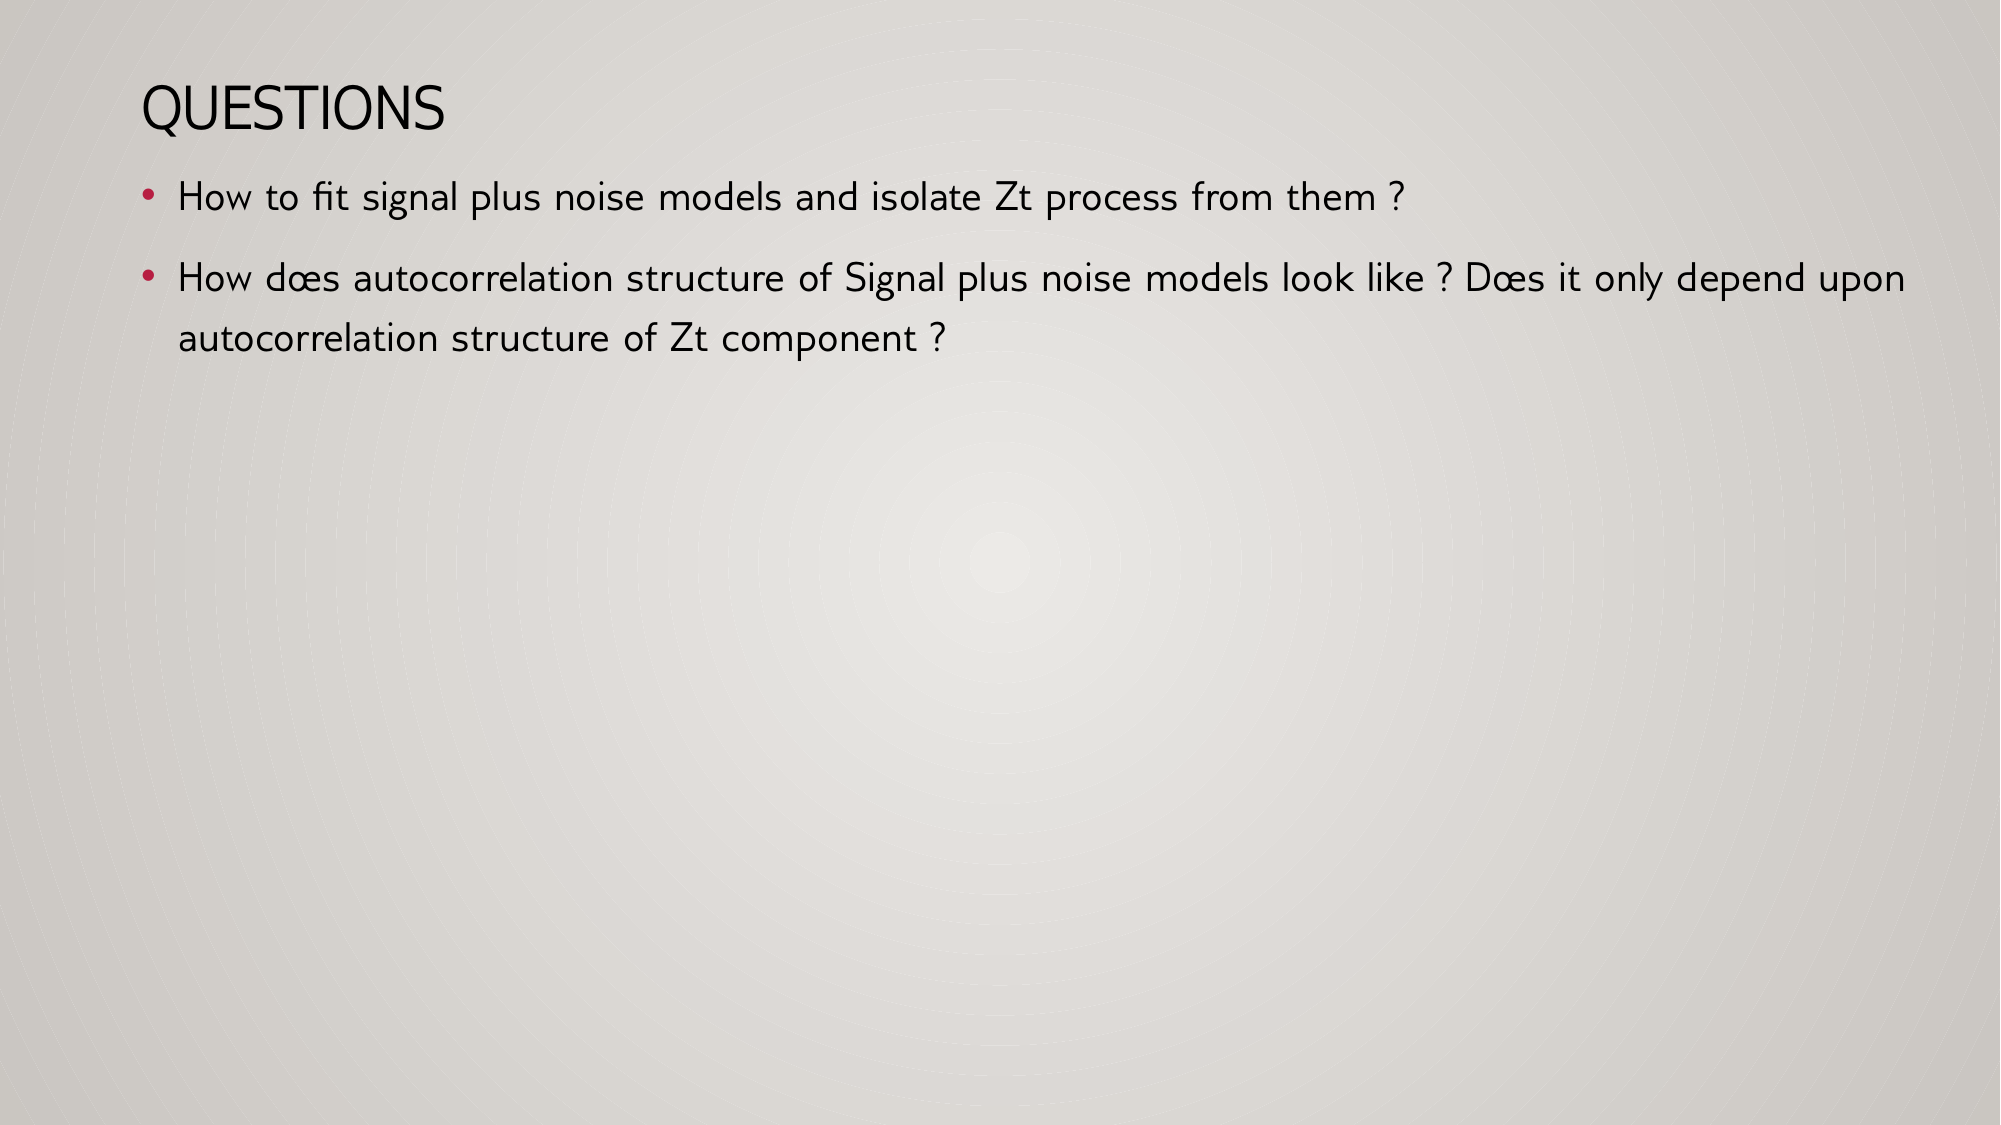

# Questions
How to fit signal plus noise models and isolate Zt process from them ?
How does autocorrelation structure of Signal plus noise models look like ? Does it only depend upon autocorrelation structure of Zt component ?